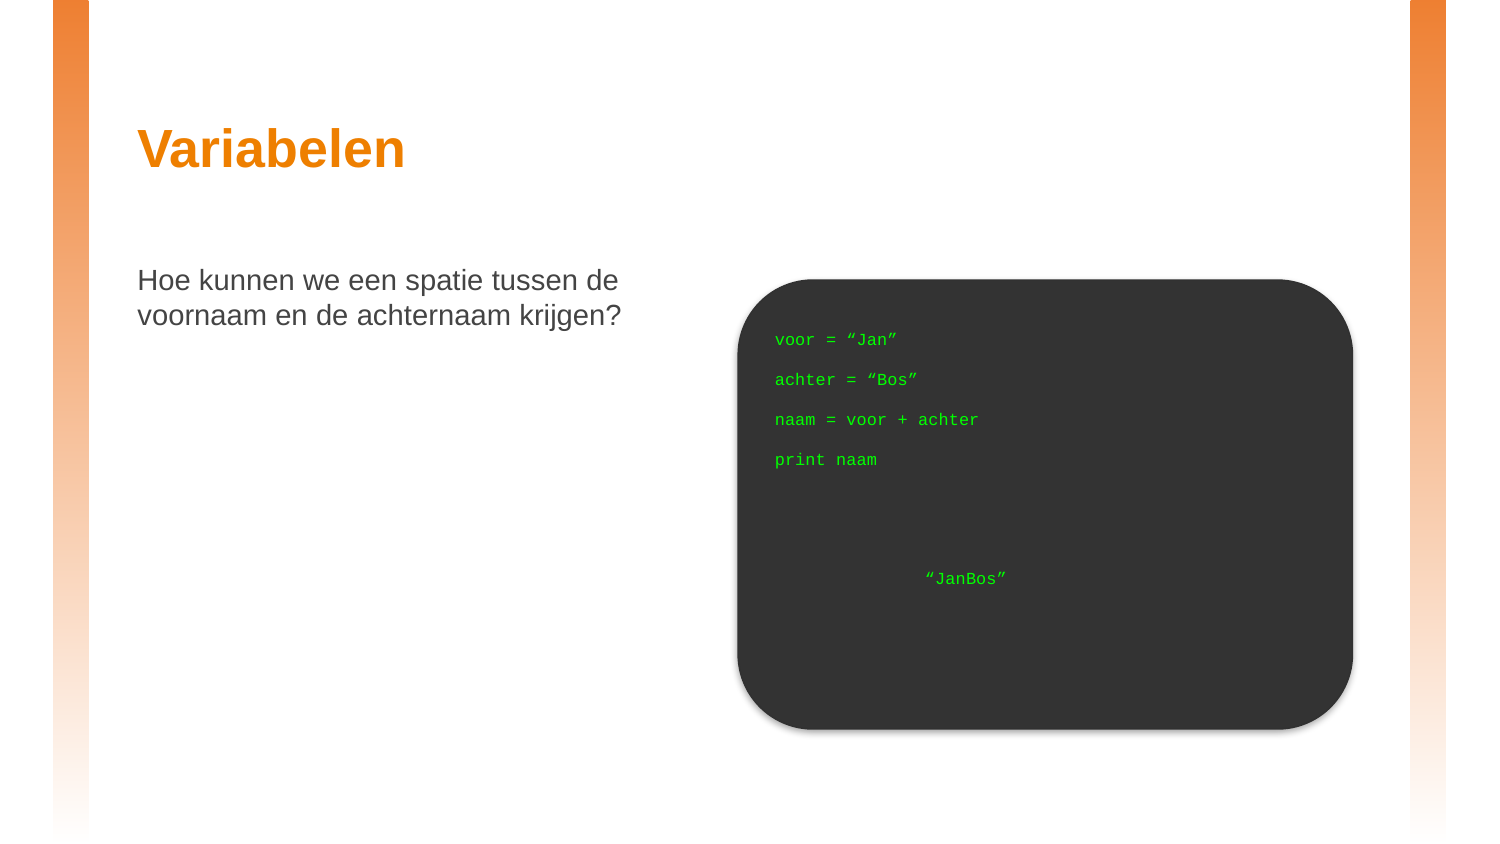

# Variabelen

Hoe kunnen we een spatie tussen de voornaam en de achternaam krijgen?
voor = “Jan”
achter = “Bos”
naam = voor + achter
print naam

	“JanBos”